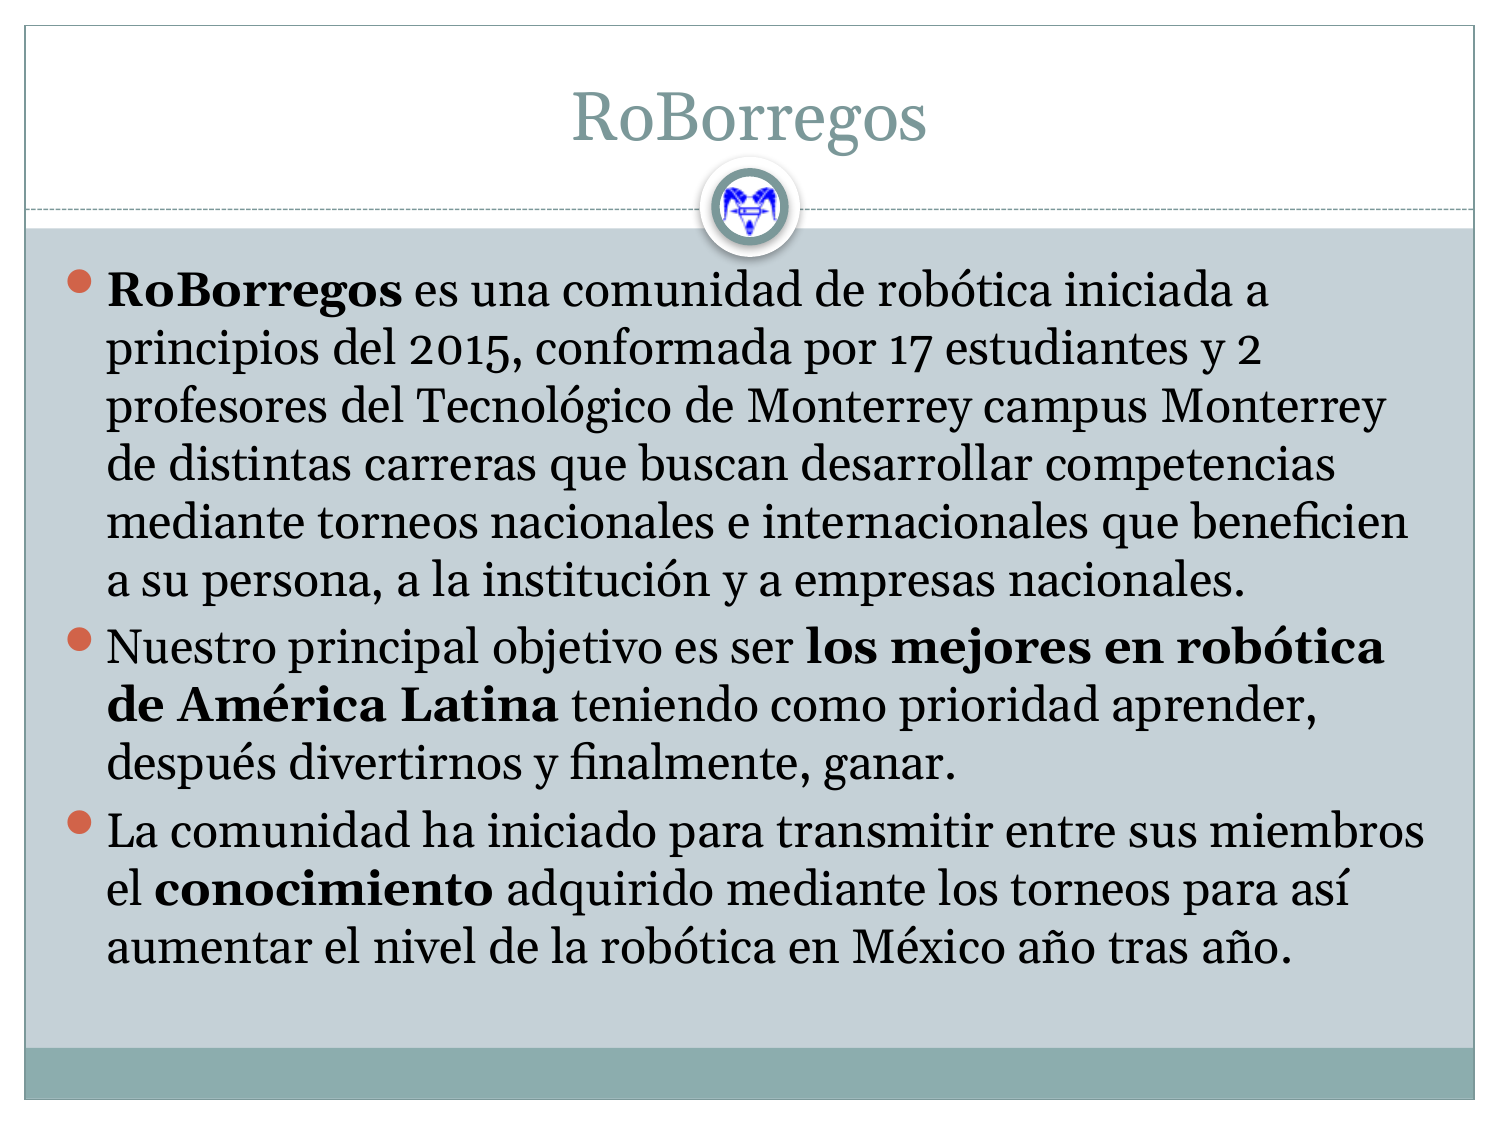

# RoBorregos
RoBorregos es una comunidad de robótica iniciada a principios del 2015, conformada por 17 estudiantes y 2 profesores del Tecnológico de Monterrey campus Monterrey de distintas carreras que buscan desarrollar competencias mediante torneos nacionales e internacionales que beneficien a su persona, a la institución y a empresas nacionales.
Nuestro principal objetivo es ser los mejores en robótica de América Latina teniendo como prioridad aprender, después divertirnos y finalmente, ganar.
La comunidad ha iniciado para transmitir entre sus miembros el conocimiento adquirido mediante los torneos para así aumentar el nivel de la robótica en México año tras año.